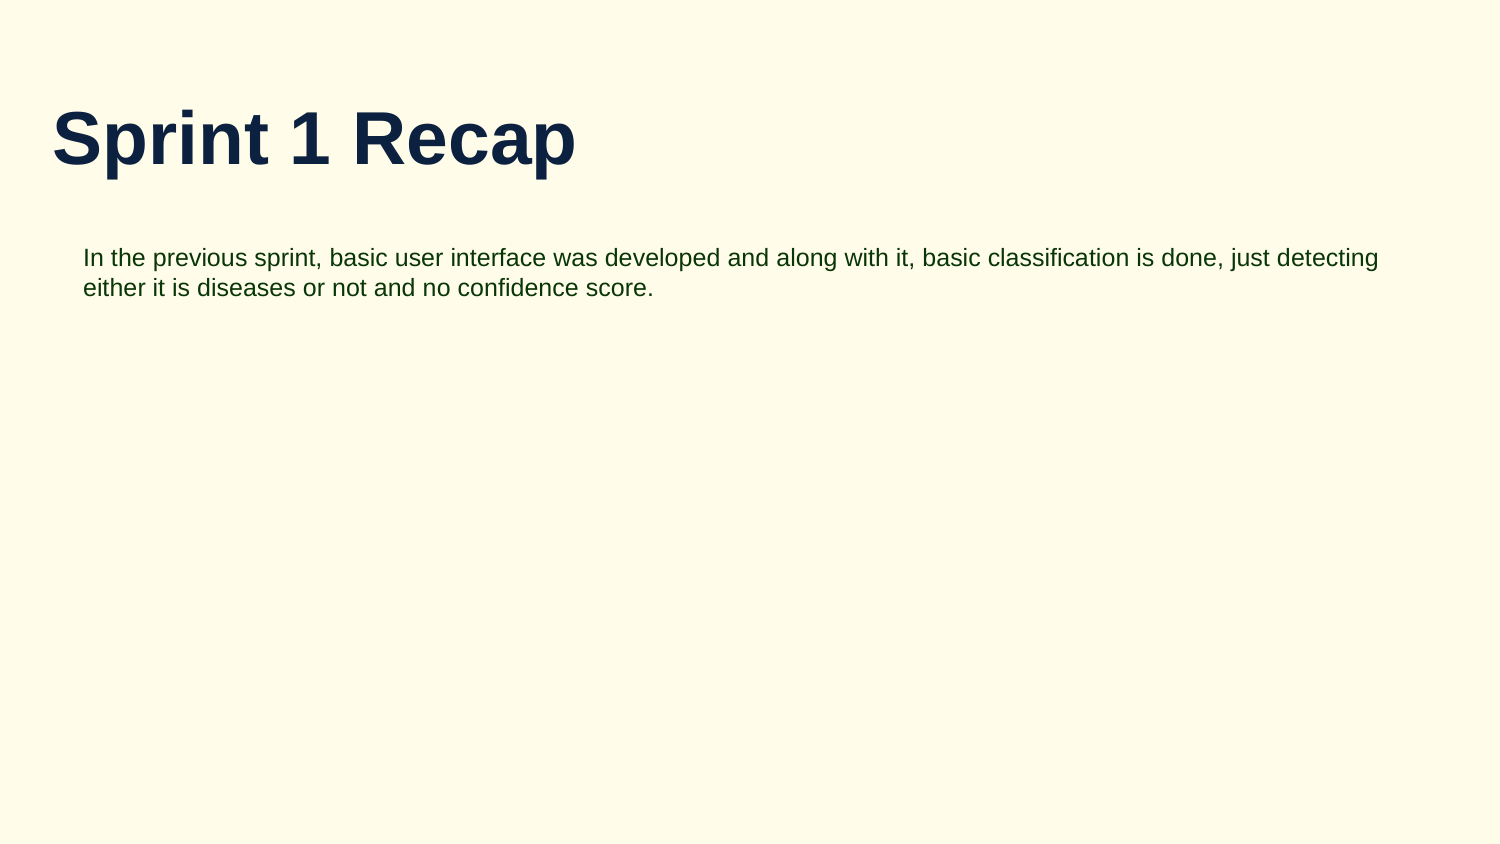

29
Sprint 1 Recap
In the previous sprint, basic user interface was developed and along with it, basic classification is done, just detecting either it is diseases or not and no confidence score.